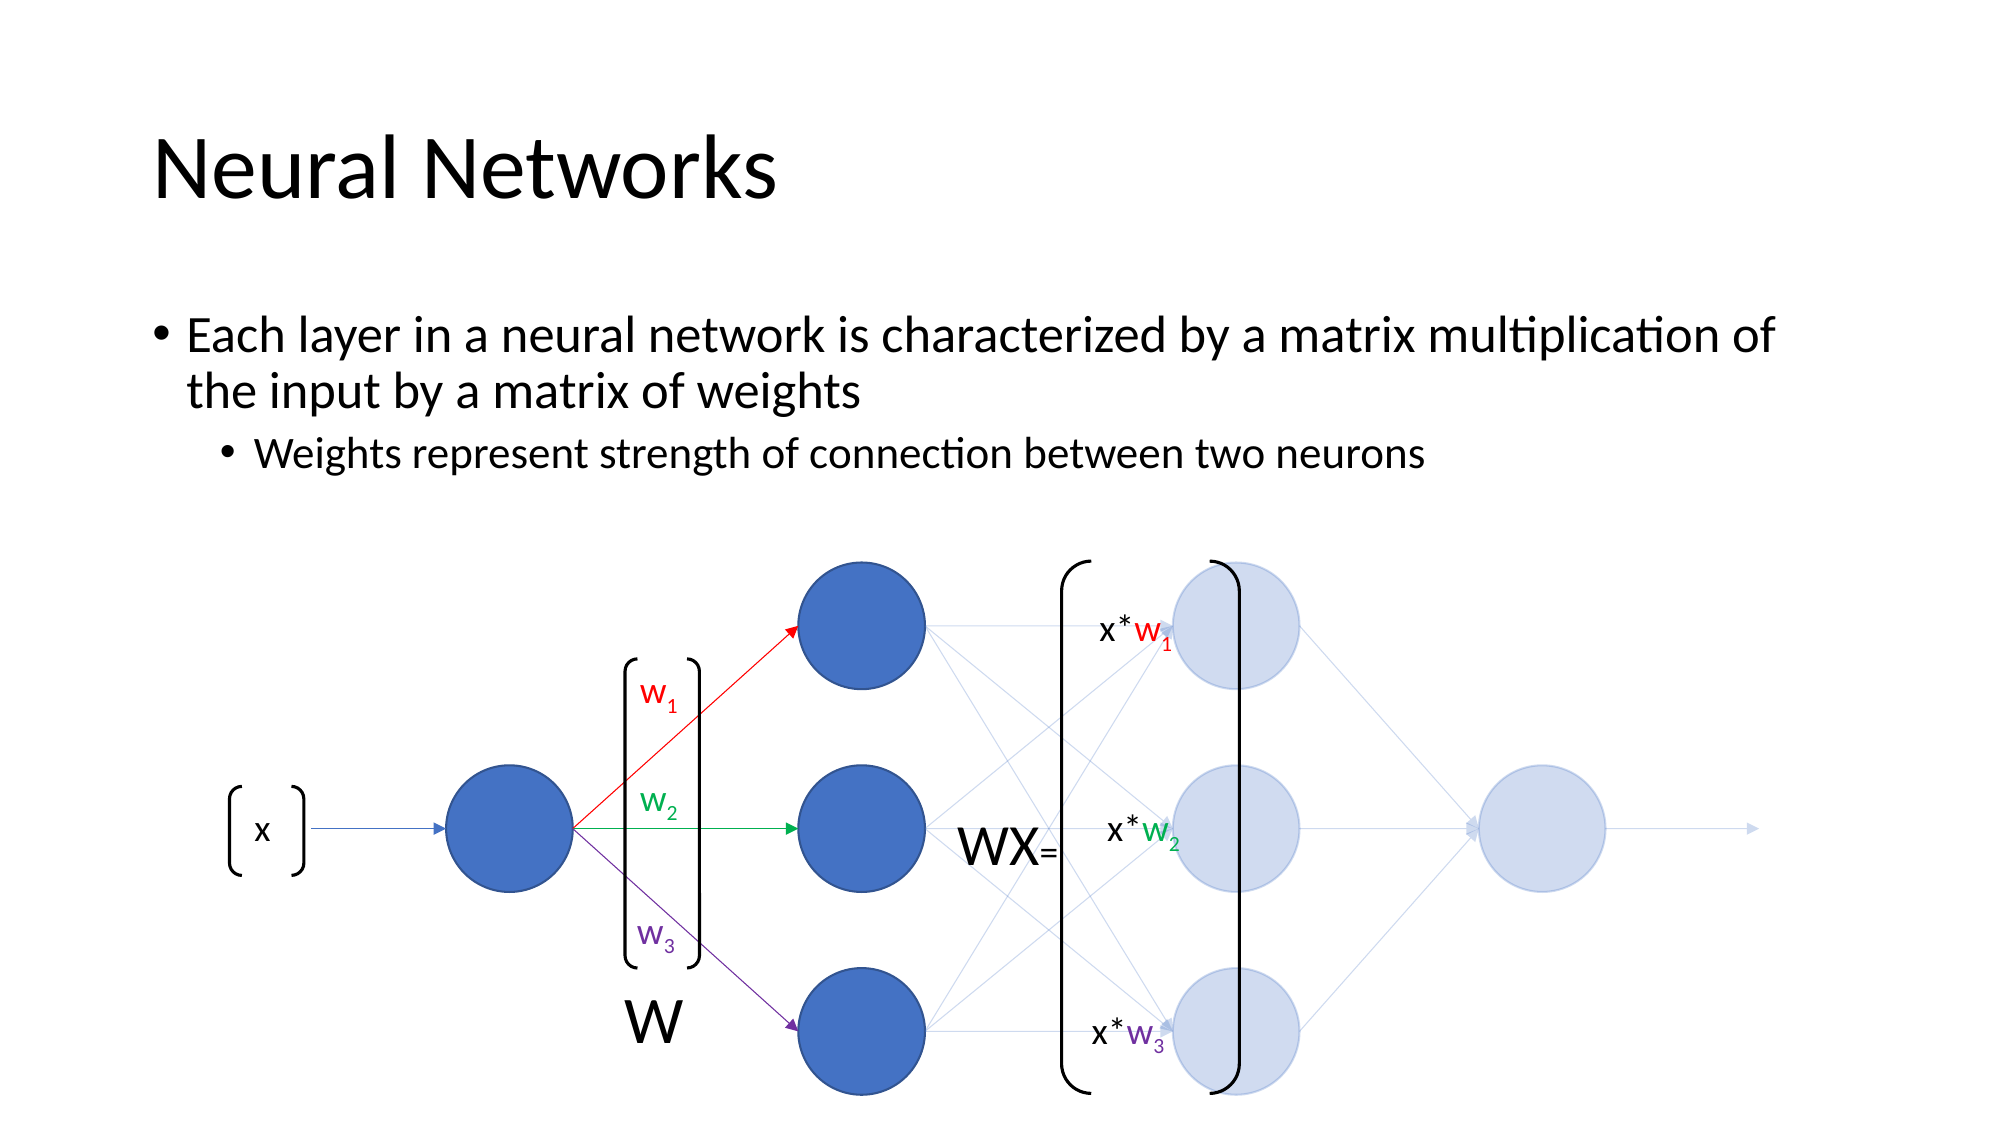

# Neural Networks
Each layer in a neural network is characterized by a matrix multiplication of the input by a matrix of weights
Weights represent strength of connection between two neurons

x*w1
w1

w2

x
x*w2
WX=
w3

W
x*w3